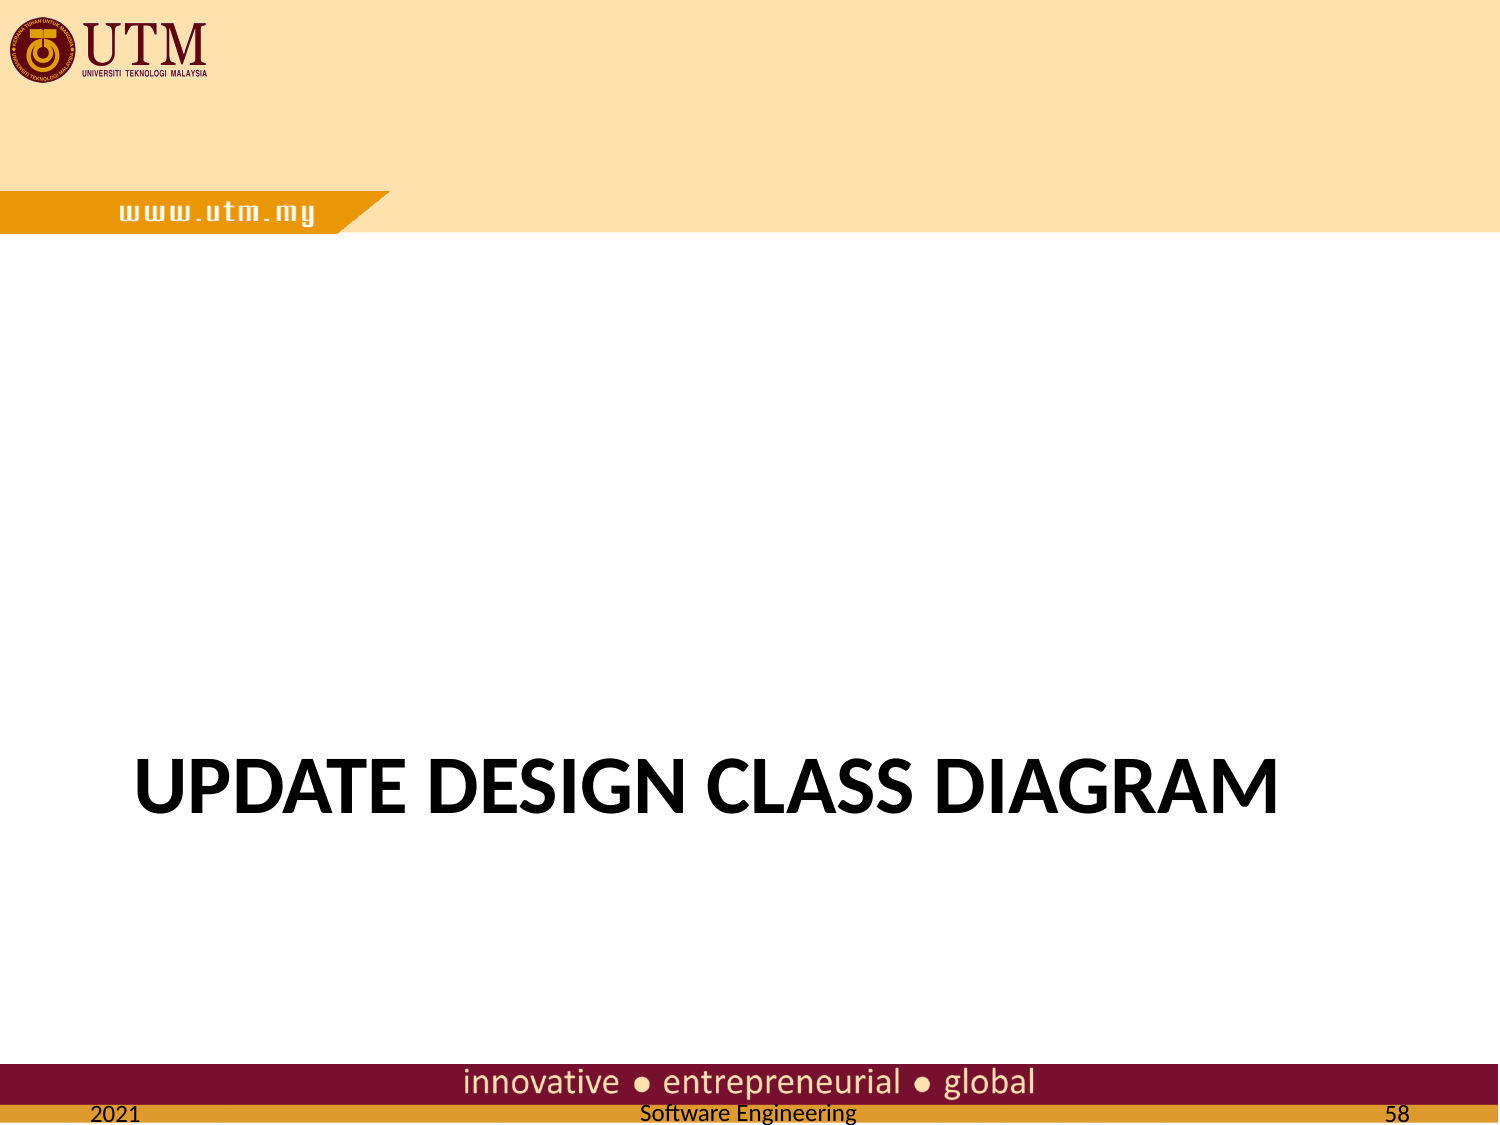

# UPDATE DESIGN CLASS DIAGRAM
2021
58
Software Engineering